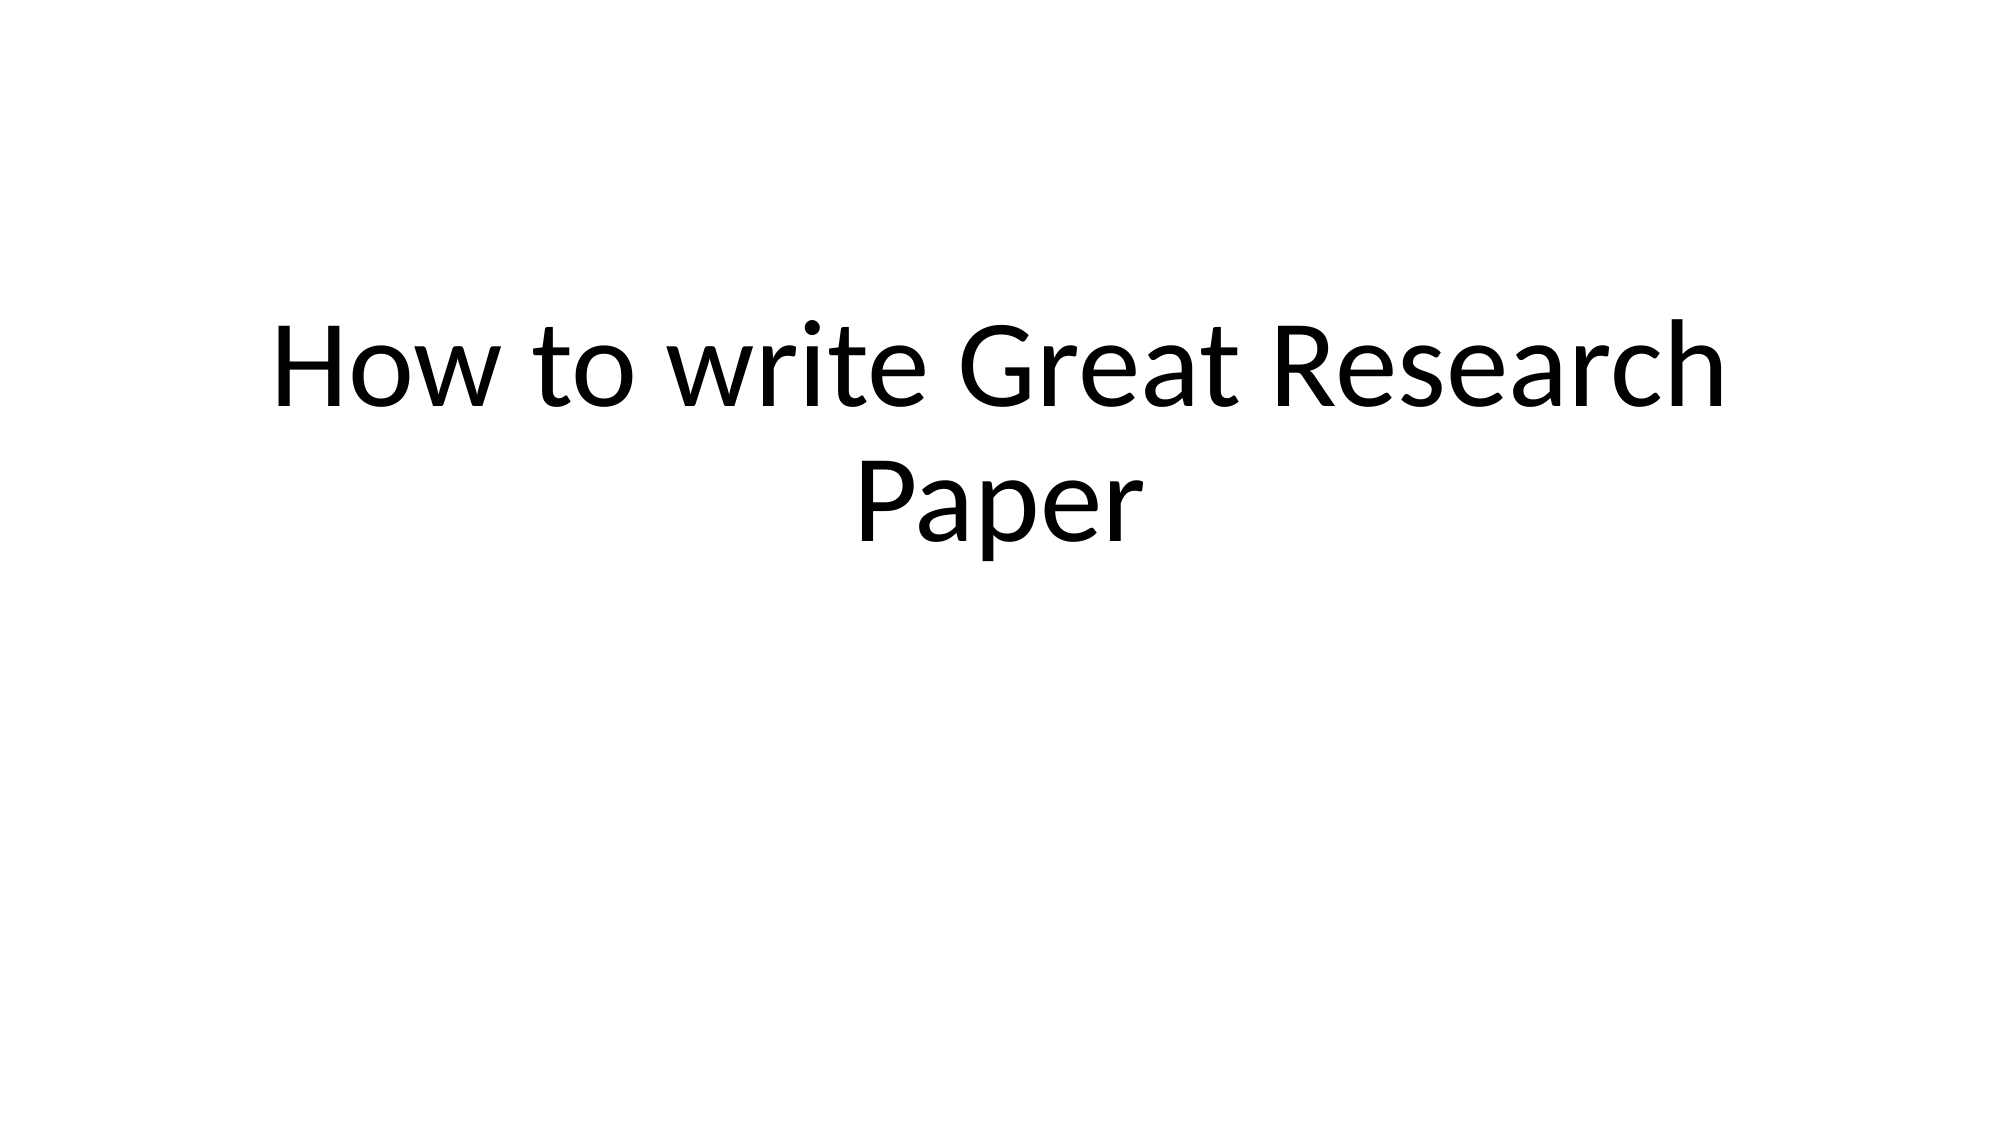

# How to write Great Research Paper